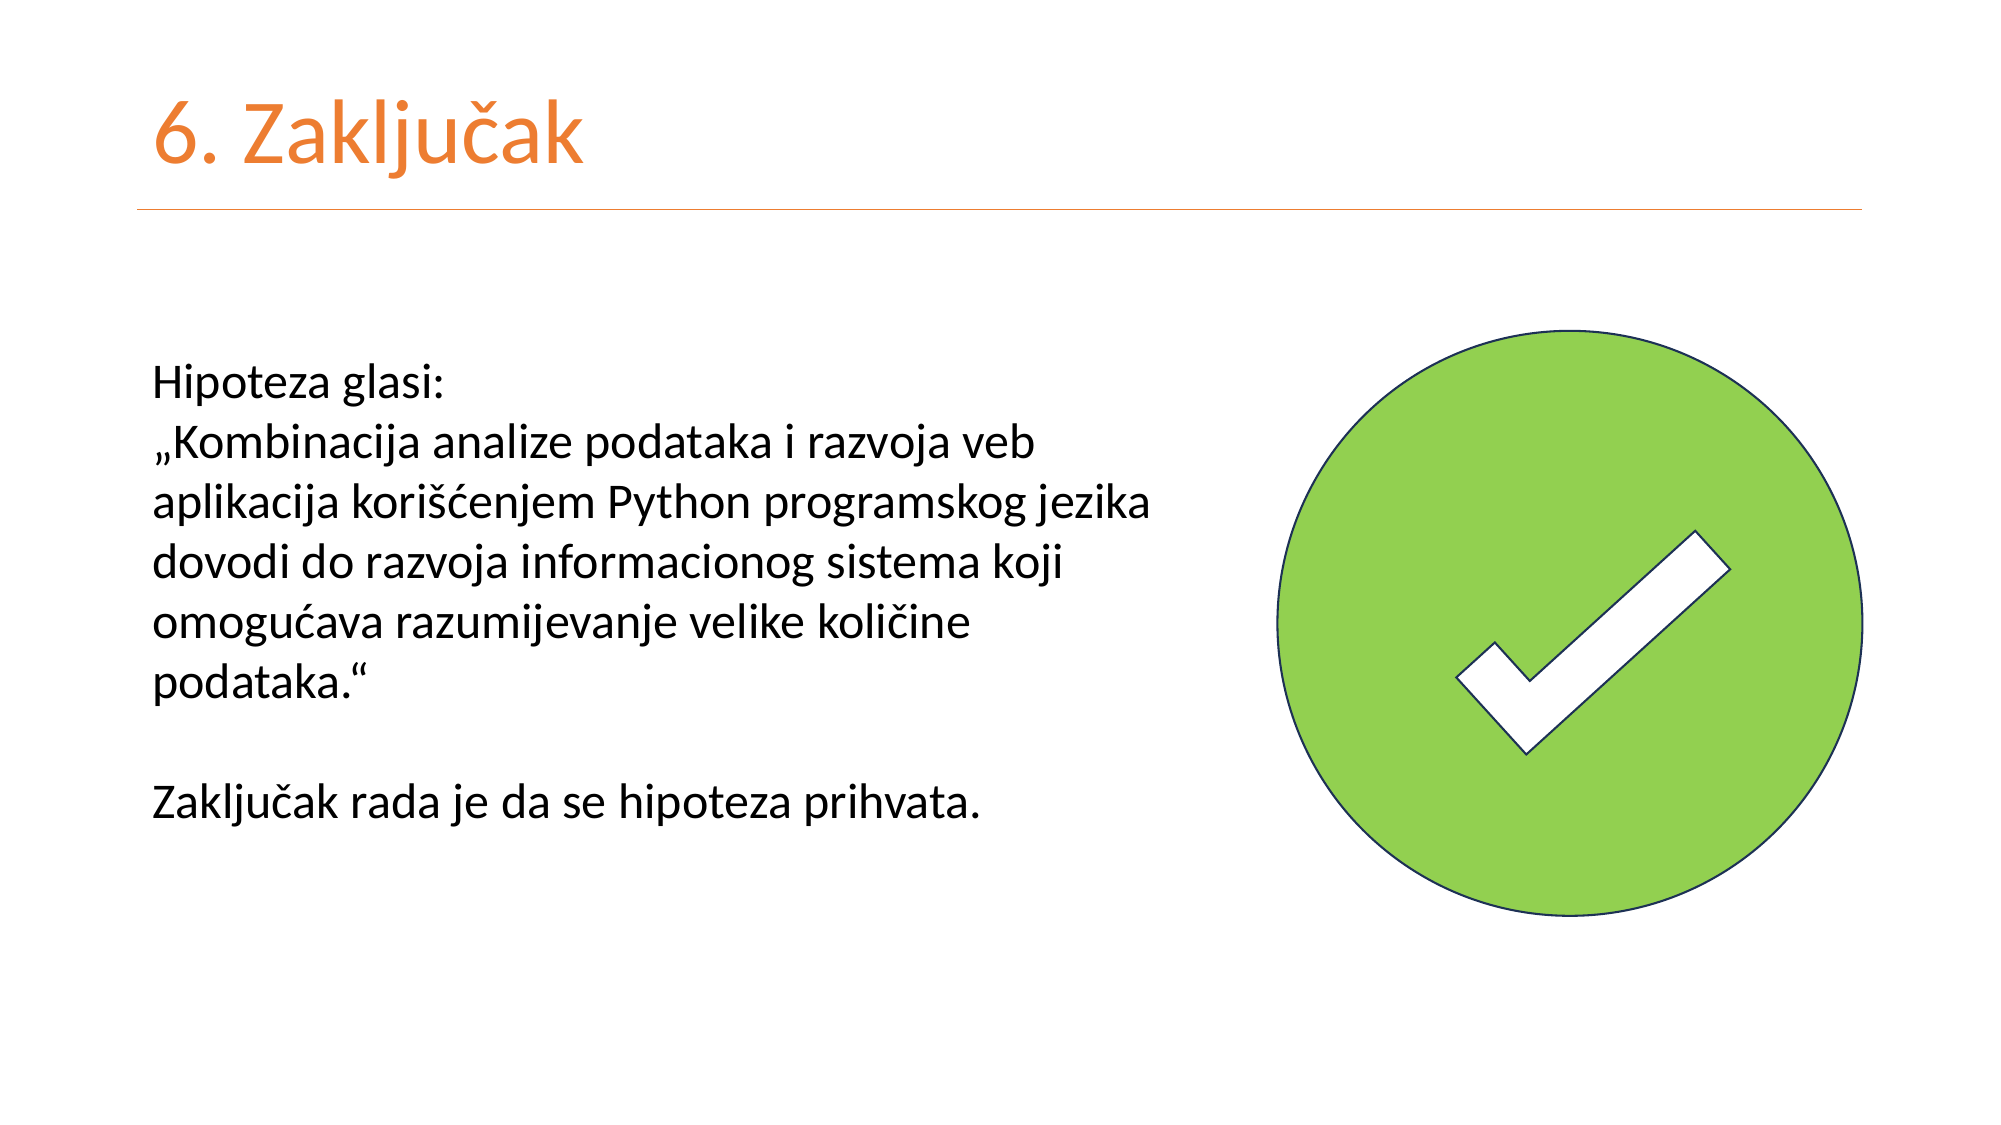

6. Zaključak

Hipoteza glasi:
„Kombinacija analize podataka i razvoja veb aplikacija korišćenjem Python programskog jezika dovodi do razvoja informacionog sistema koji omogućava razumijevanje velike količine podataka.“

Zaključak rada je da se hipoteza prihvata.